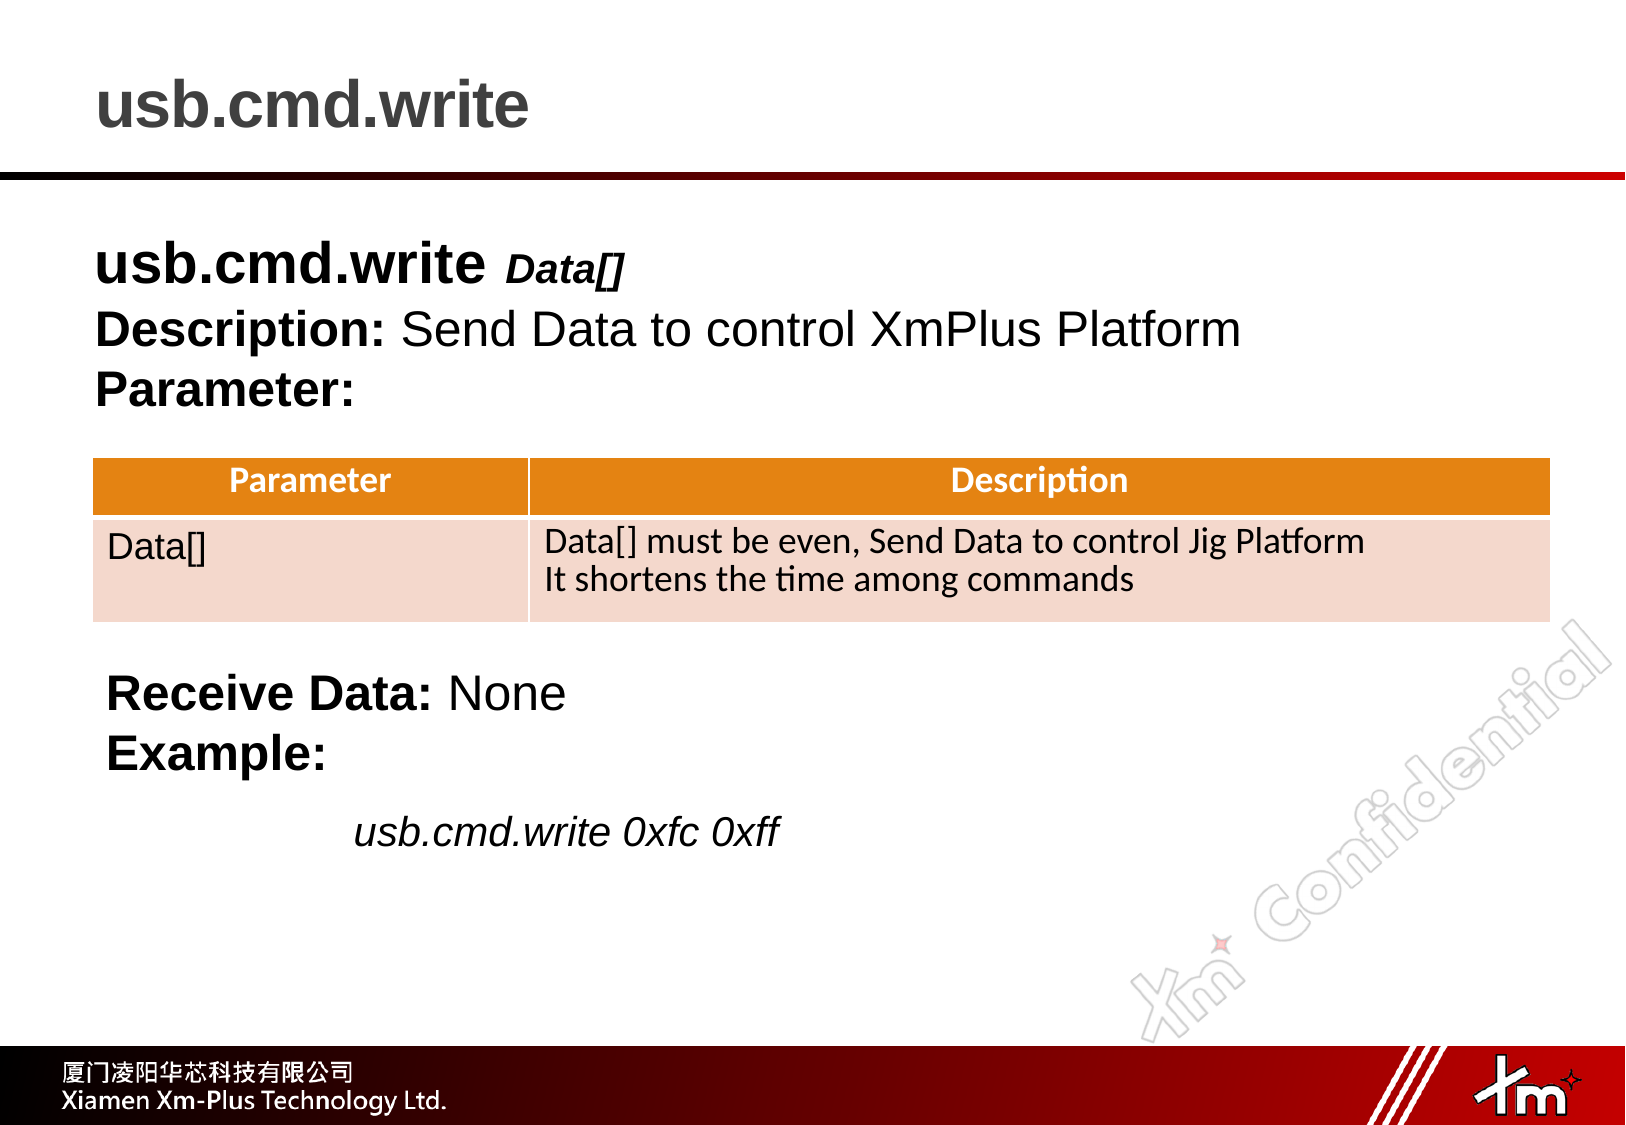

# usb.cmd.write
usb.cmd.write Data[]
Description: Send Data to control XmPlus Platform
Parameter:

| Parameter | Description |
| --- | --- |
| Data[] | Data[] must be even, Send Data to control Jig Platform It shortens the time among commands |
Receive Data: None
Example:
	       usb.cmd.write 0xfc 0xff